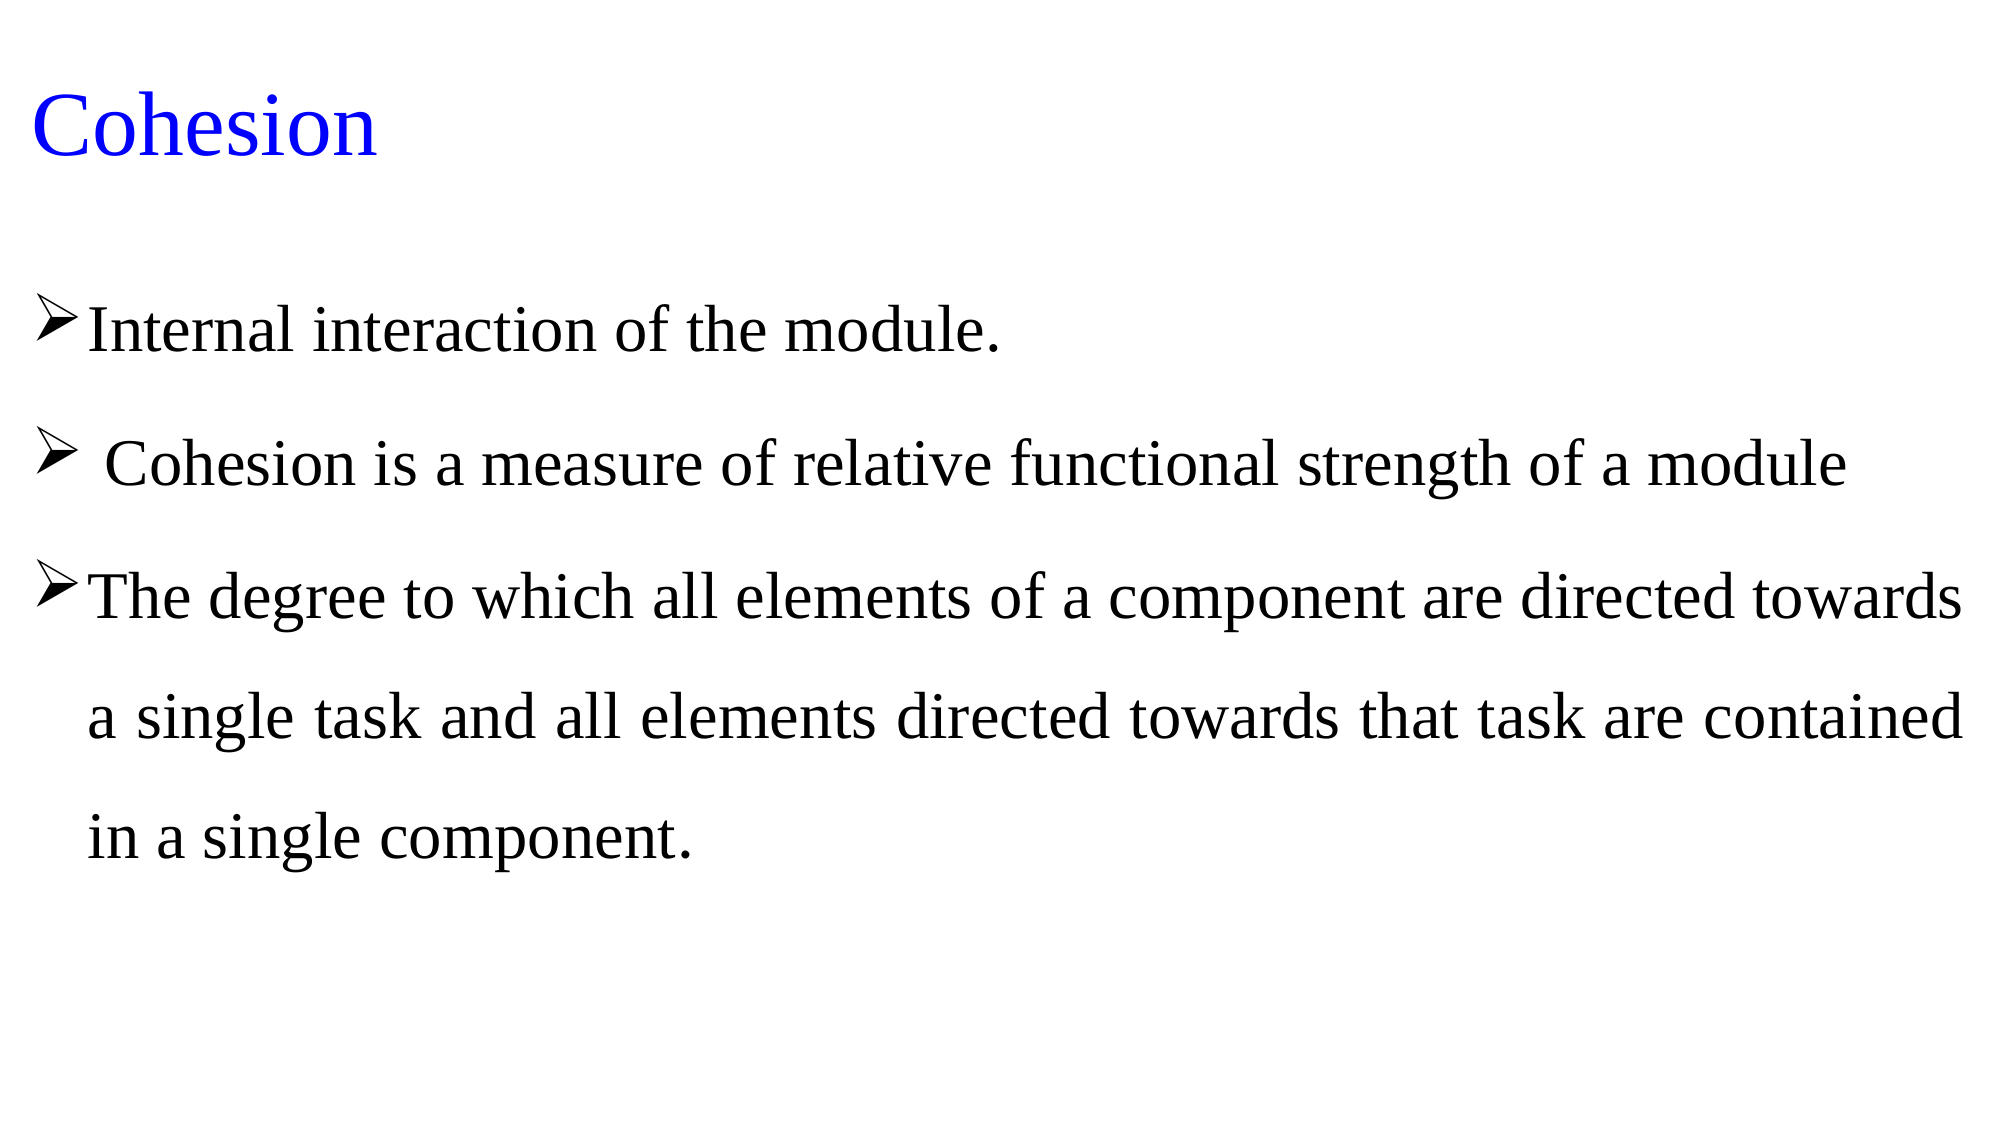

# Cohesion
Internal interaction of the module.
 Cohesion is a measure of relative functional strength of a module
The degree to which all elements of a component are directed towards a single task and all elements directed towards that task are contained in a single component.